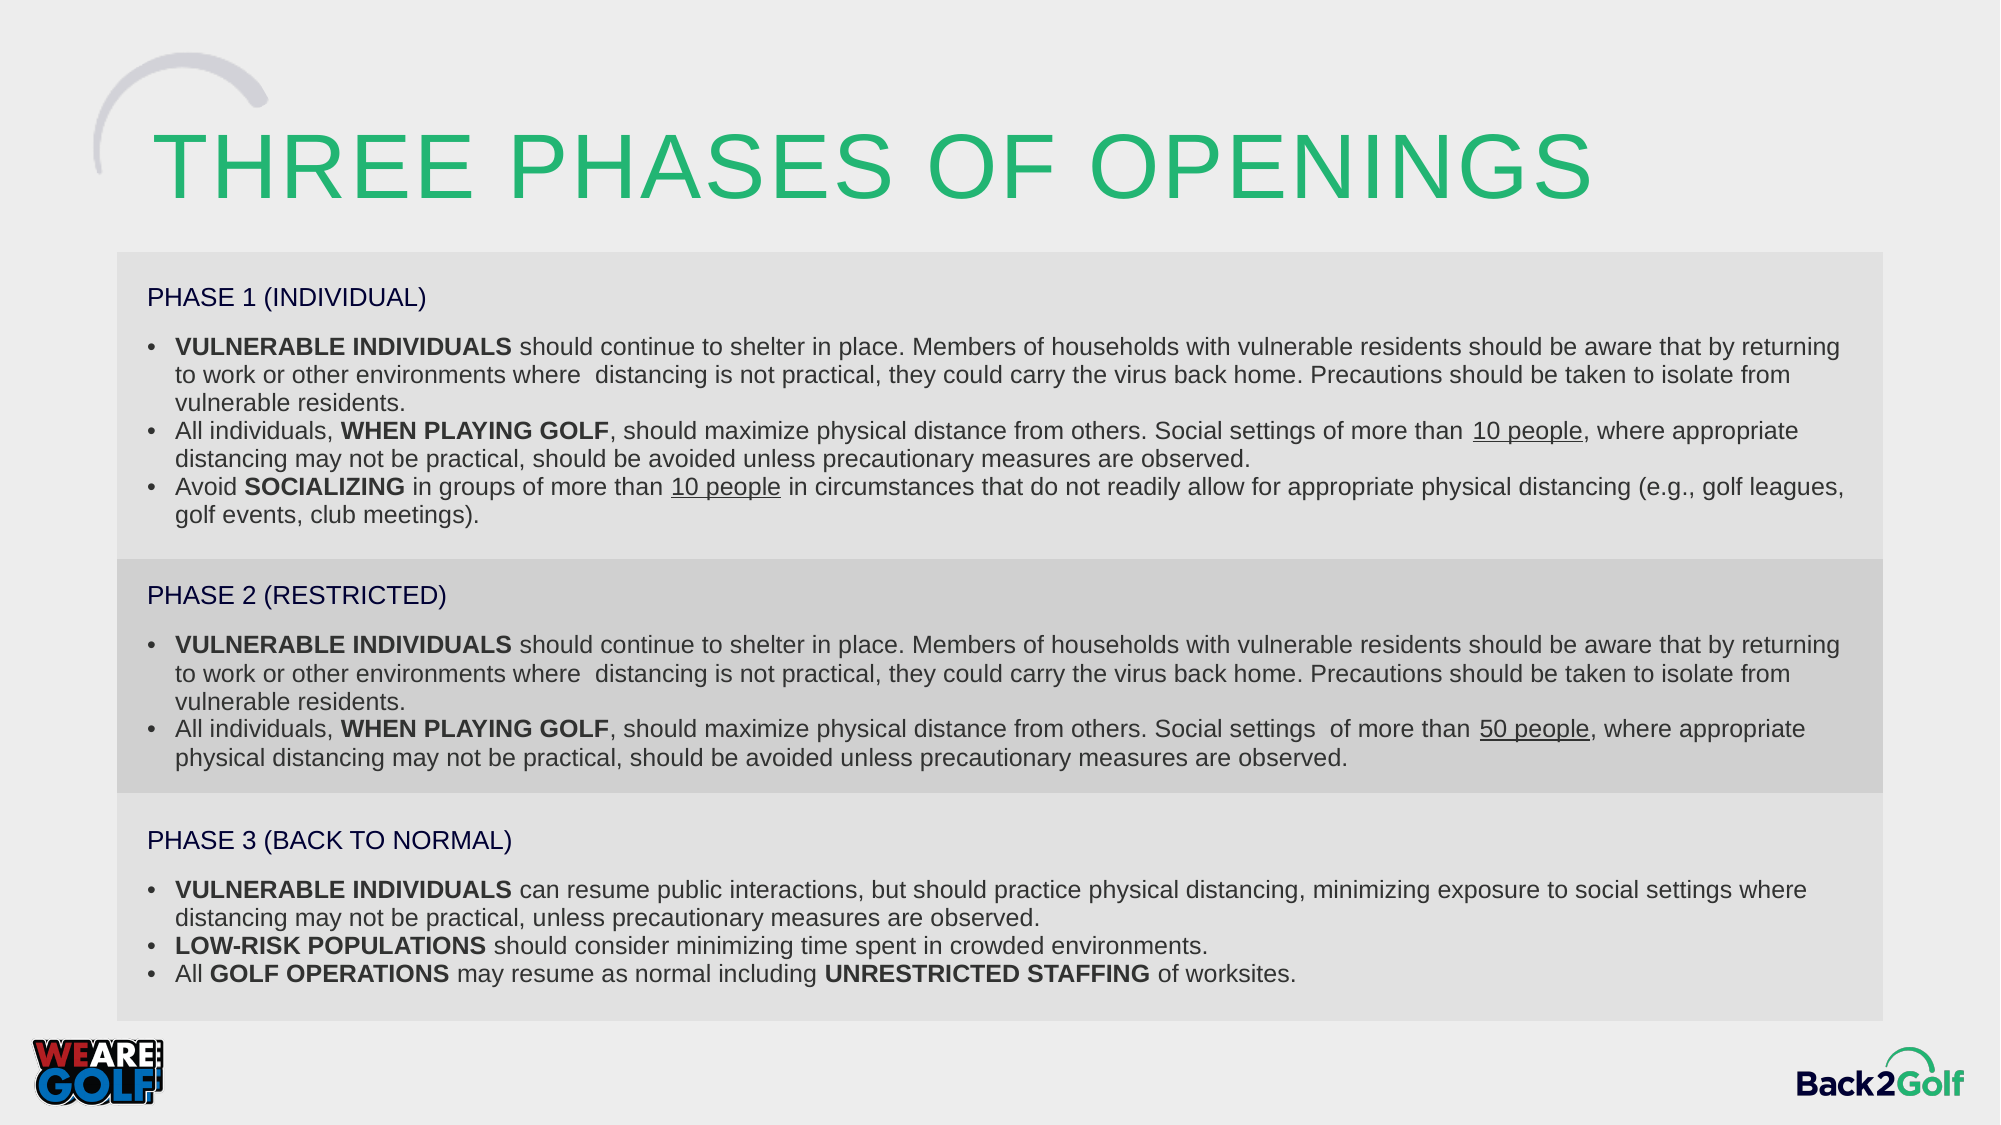

# THREE PHASES OF OPENINGS
| PHASE 1 (INDIVIDUAL) VULNERABLE INDIVIDUALS should continue to shelter in place. Members of households with vulnerable residents should be aware that by returning to work or other environments where distancing is not practical, they could carry the virus back home. Precautions should be taken to isolate from vulnerable residents. All individuals, WHEN PLAYING GOLF, should maximize physical distance from others. Social settings of more than 10 people, where appropriate distancing may not be practical, should be avoided unless precautionary measures are observed. Avoid SOCIALIZING in groups of more than 10 people in circumstances that do not readily allow for appropriate physical distancing (e.g., golf leagues, golf events, club meetings). |
| --- |
| PHASE 2 (RESTRICTED) VULNERABLE INDIVIDUALS should continue to shelter in place. Members of households with vulnerable residents should be aware that by returning to work or other environments where distancing is not practical, they could carry the virus back home. Precautions should be taken to isolate from vulnerable residents. All individuals, WHEN PLAYING GOLF, should maximize physical distance from others. Social settings of more than 50 people, where appropriate physical distancing may not be practical, should be avoided unless precautionary measures are observed. |
| PHASE 3 (BACK TO NORMAL) VULNERABLE INDIVIDUALS can resume public interactions, but should practice physical distancing, minimizing exposure to social settings where distancing may not be practical, unless precautionary measures are observed. LOW-RISK POPULATIONS should consider minimizing time spent in crowded environments. All GOLF OPERATIONS may resume as normal including UNRESTRICTED STAFFING of worksites. |